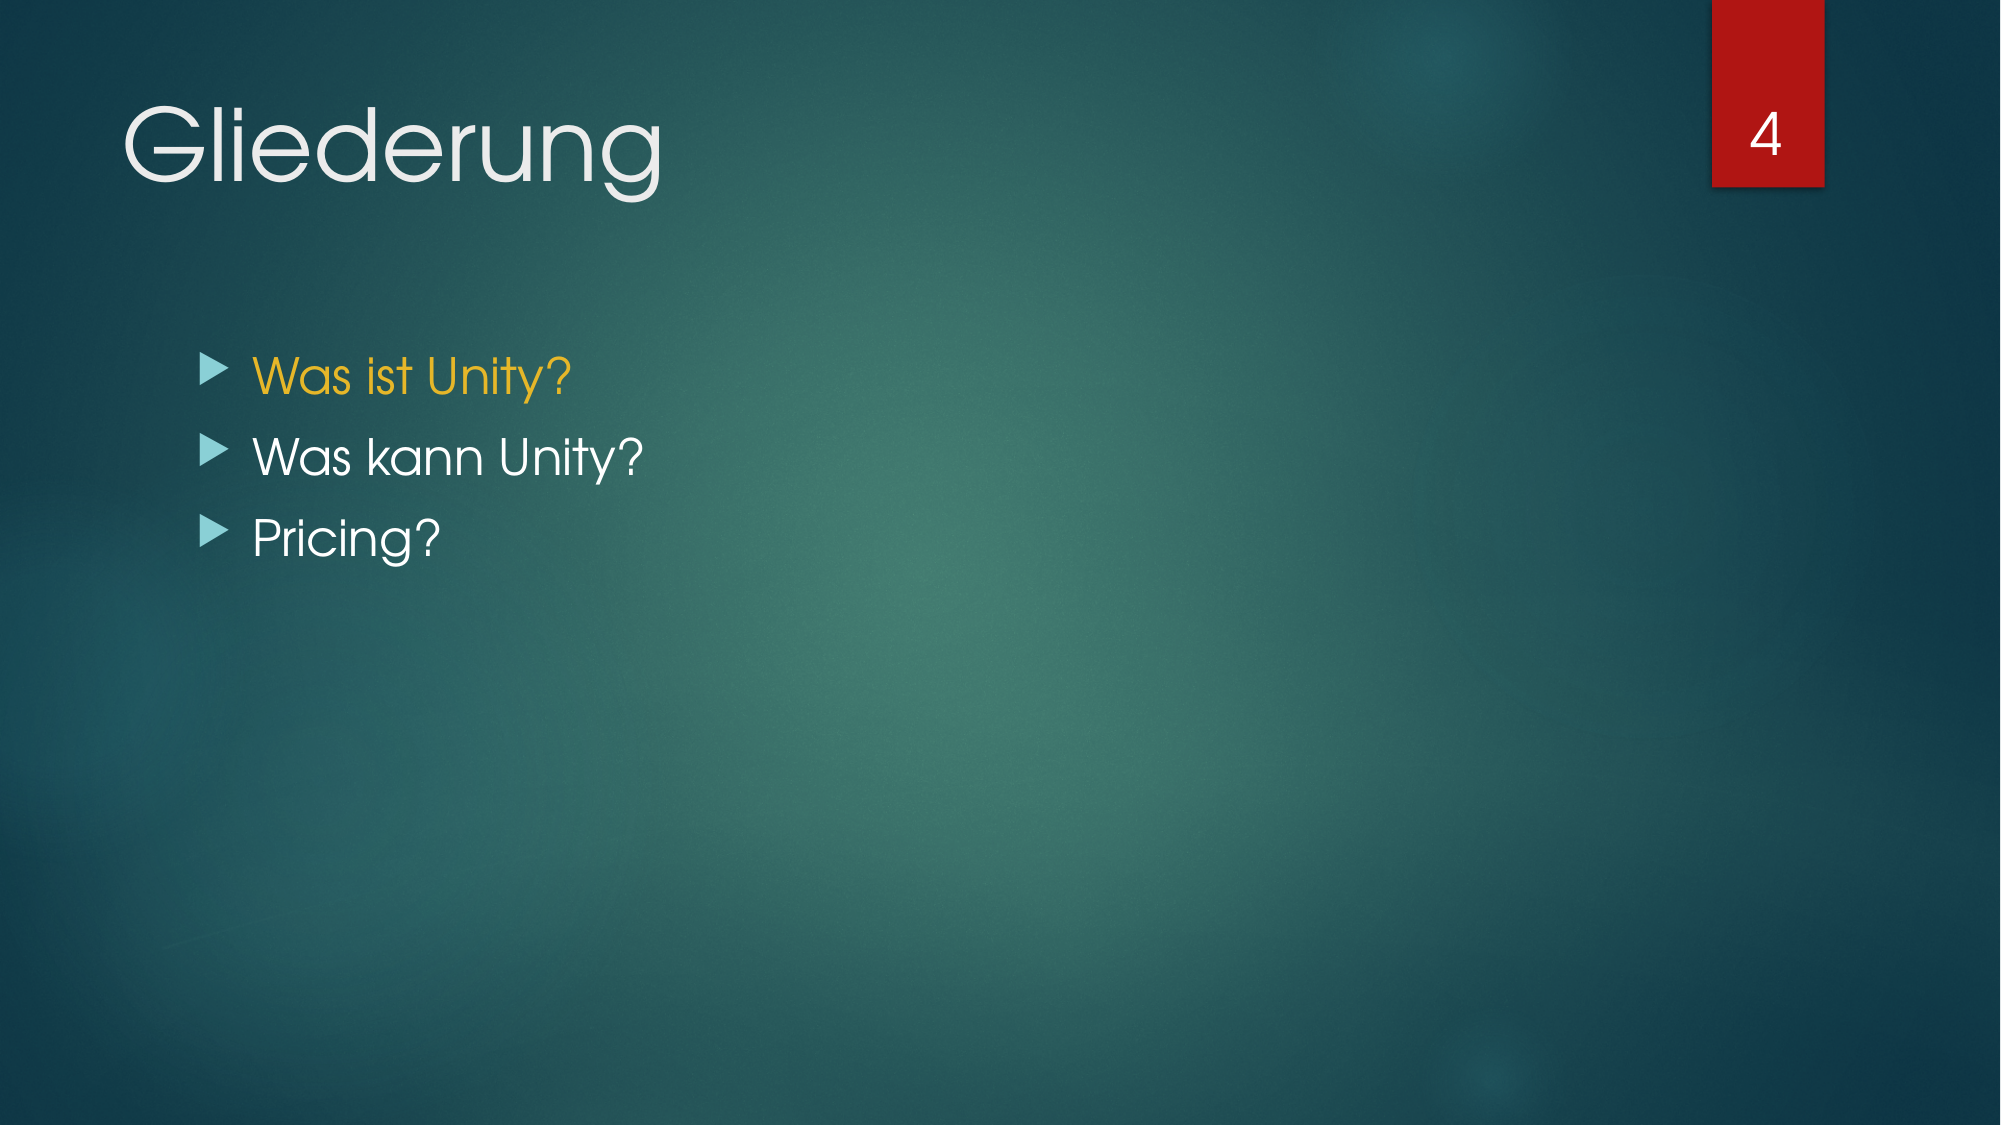

4
# Gliederung
Was ist Unity?
Was kann Unity?
Pricing?